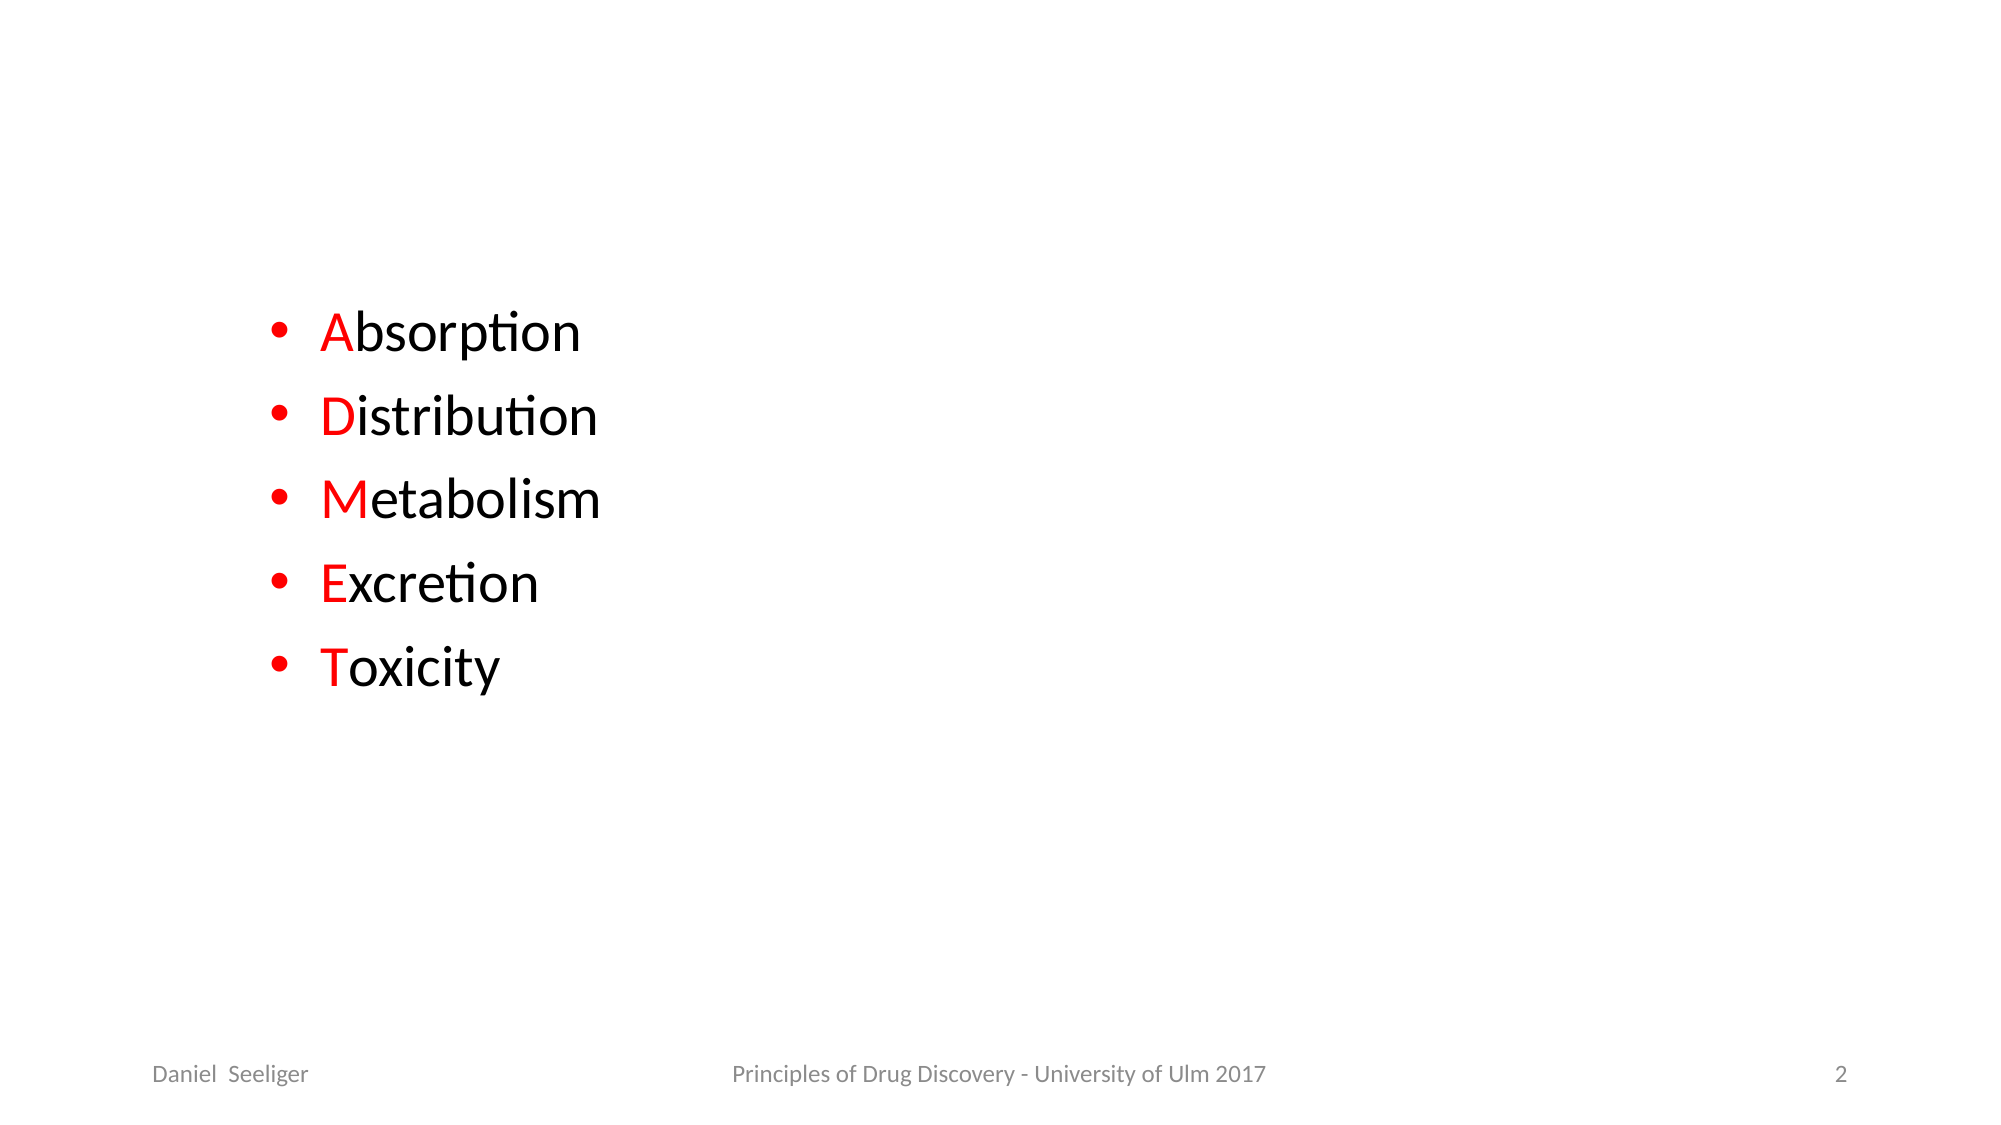

Absorption
Distribution
Metabolism
Excretion
Toxicity

Daniel  Seeliger
Principles of Drug Discovery - University of Ulm 2017
2